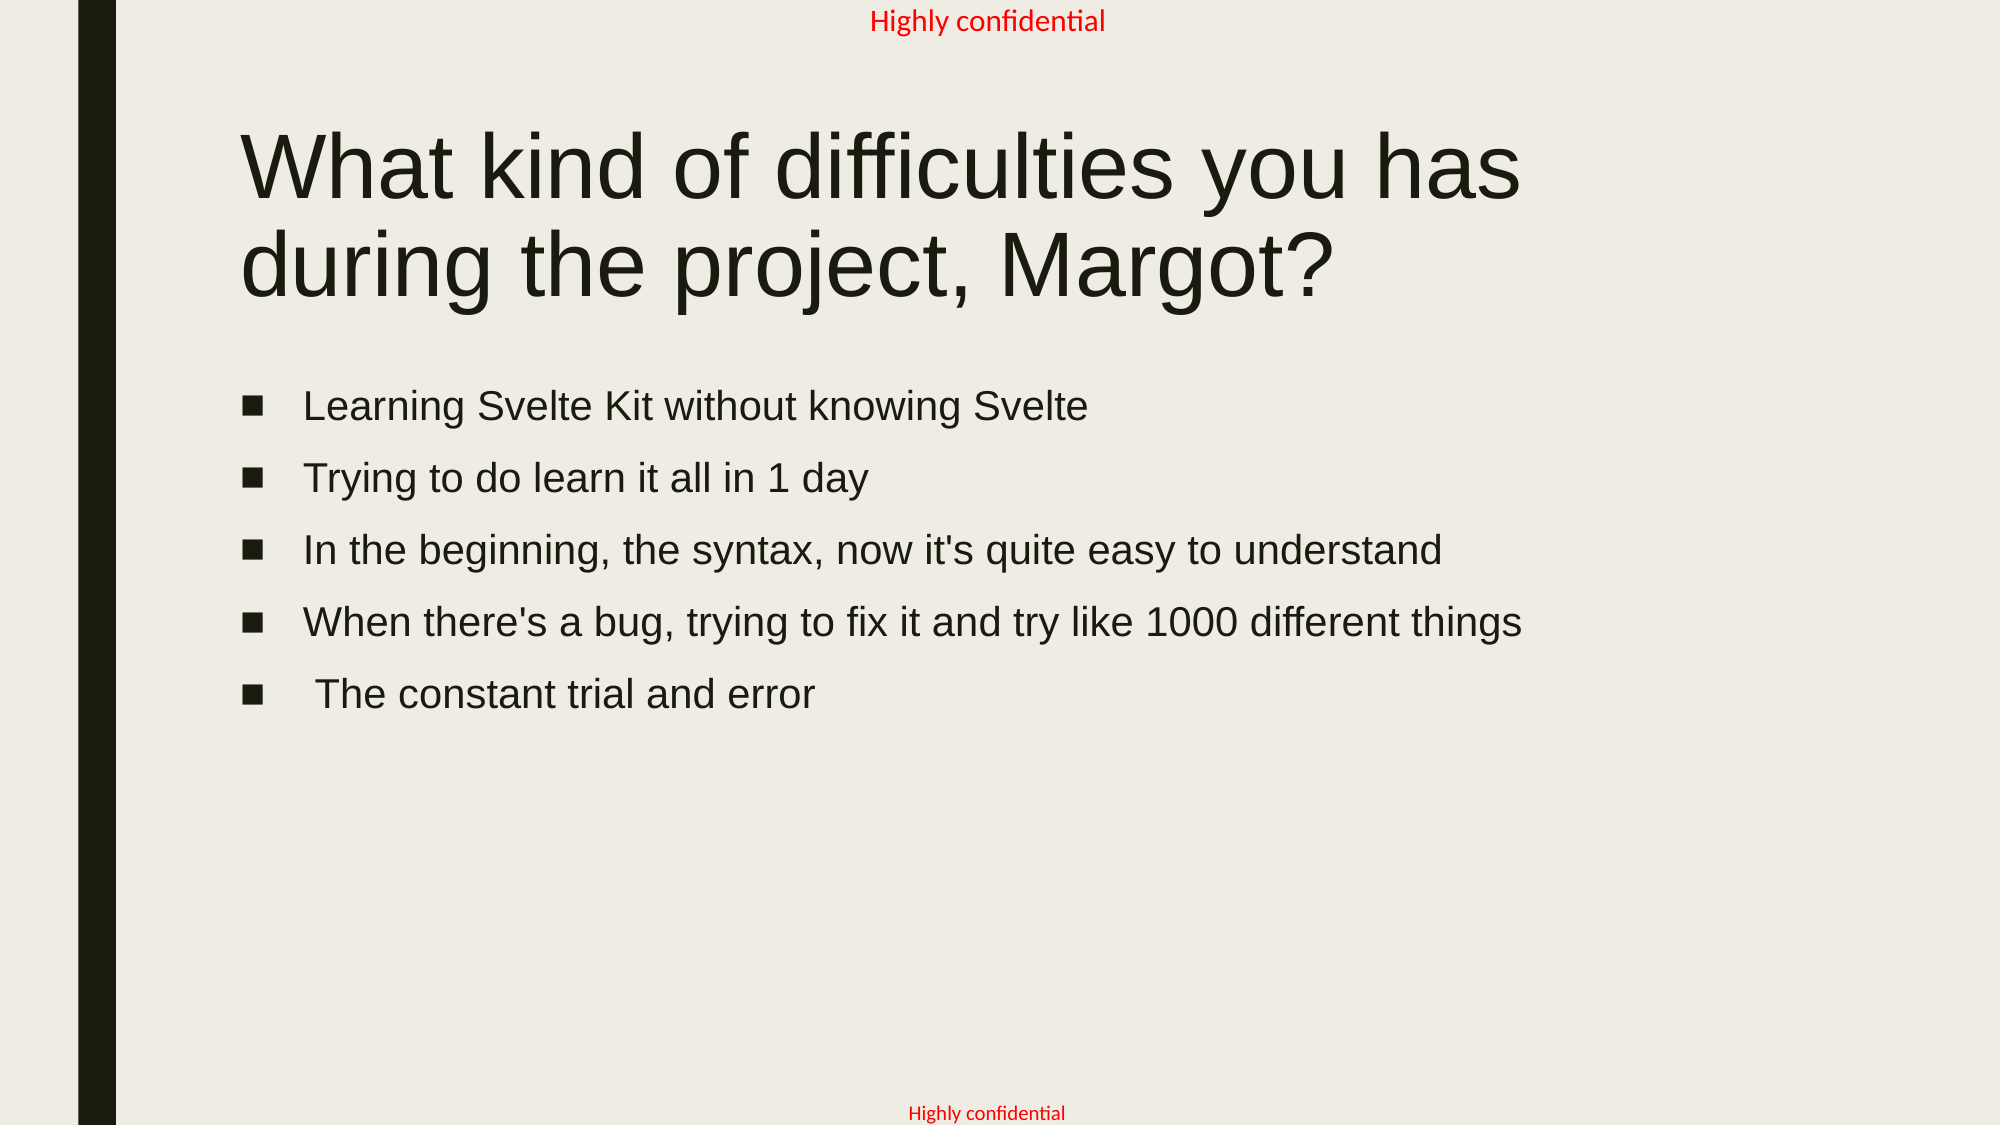

# What kind of difficulties you has during the project, Margot?
Learning Svelte Kit without knowing Svelte
Trying to do learn it all in 1 day
In the beginning, the syntax, now it's quite easy to understand
When there's a bug, trying to fix it and try like 1000 different things
 The constant trial and error